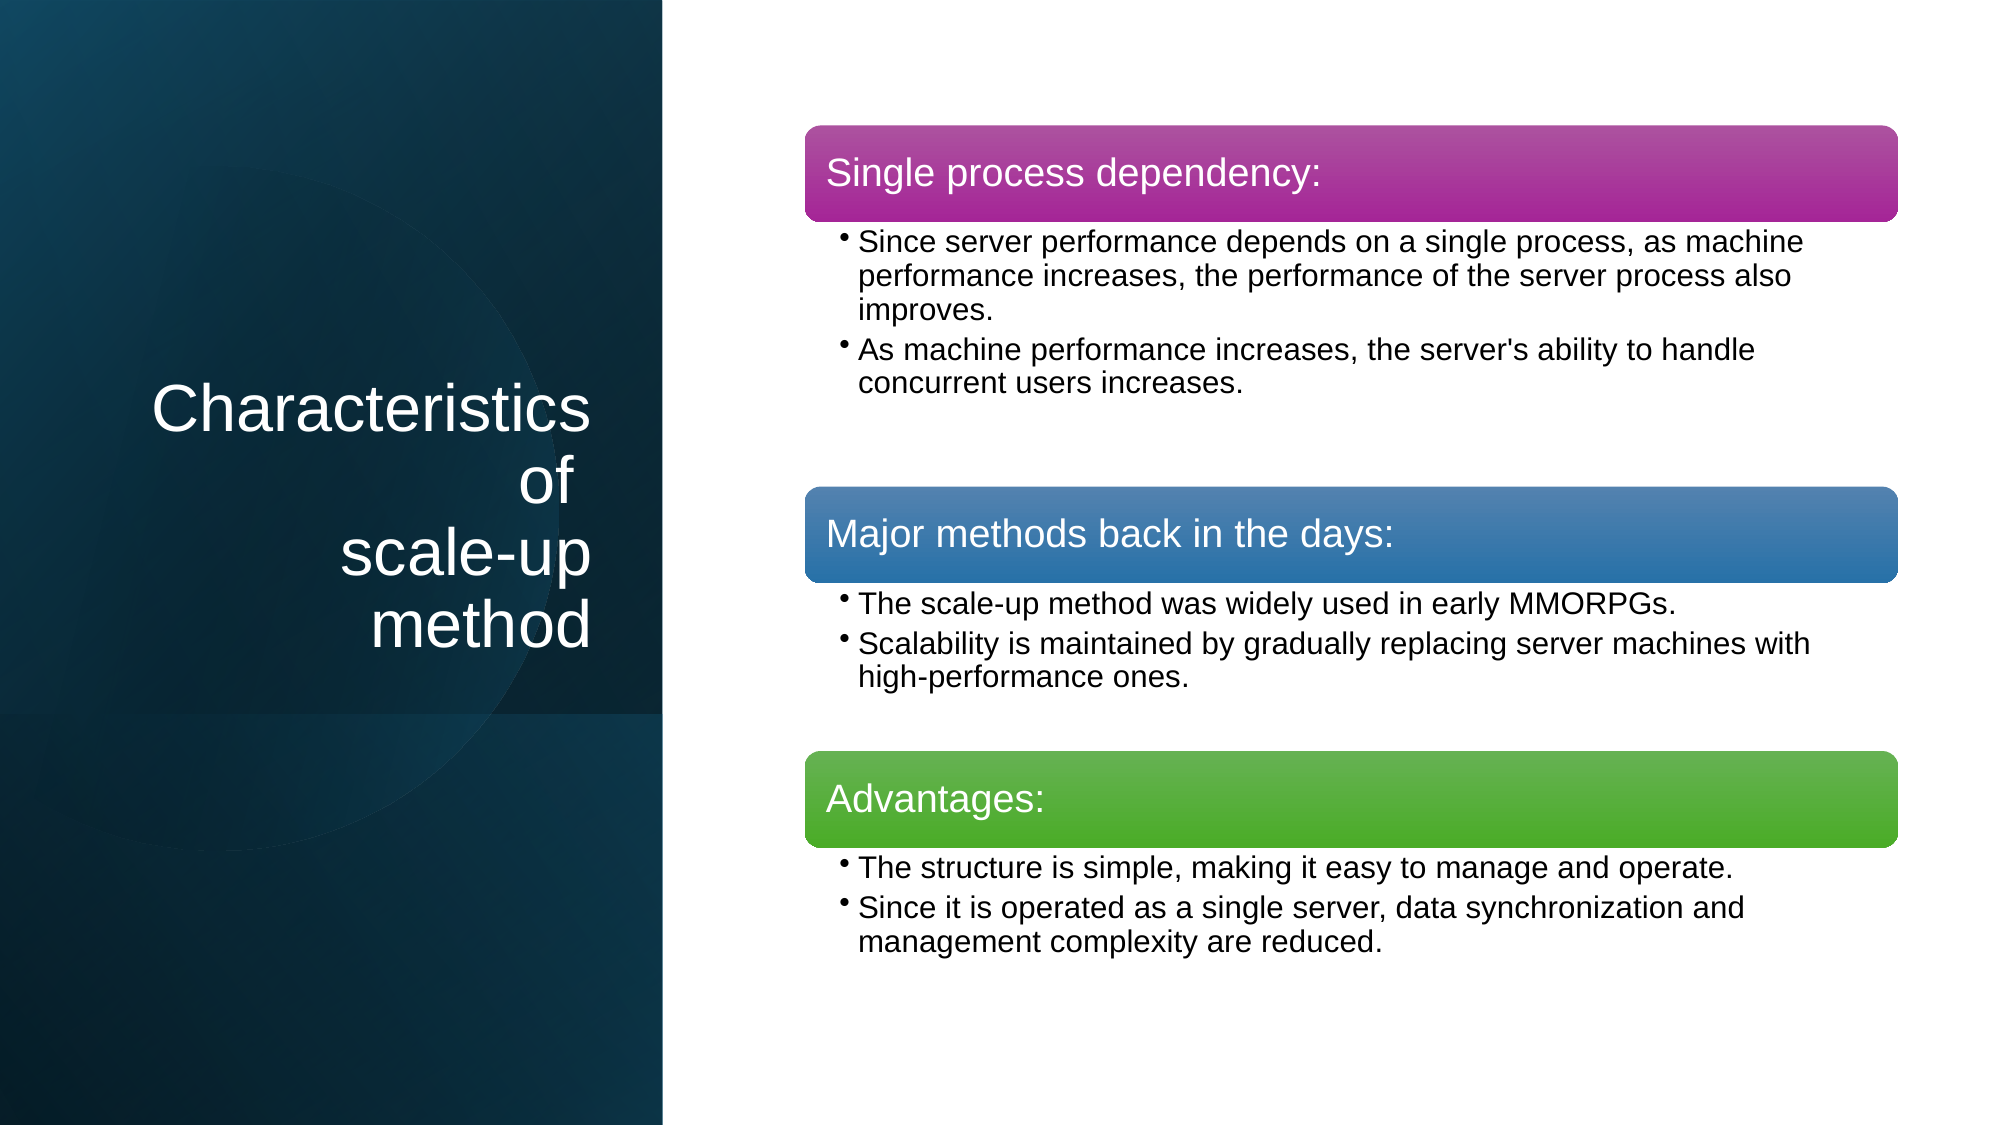

Single process dependency:
Since server performance depends on a single process, as machine performance increases, the performance of the server process also improves.
As machine performance increases, the server's ability to handle concurrent users increases.
Major methods back in the days:
The scale-up method was widely used in early MMORPGs.
Scalability is maintained by gradually replacing server machines with high-performance ones.
Advantages:
The structure is simple, making it easy to manage and operate.
Since it is operated as a single server, data synchronization and management complexity are reduced.

# Characteristics of scale-up method